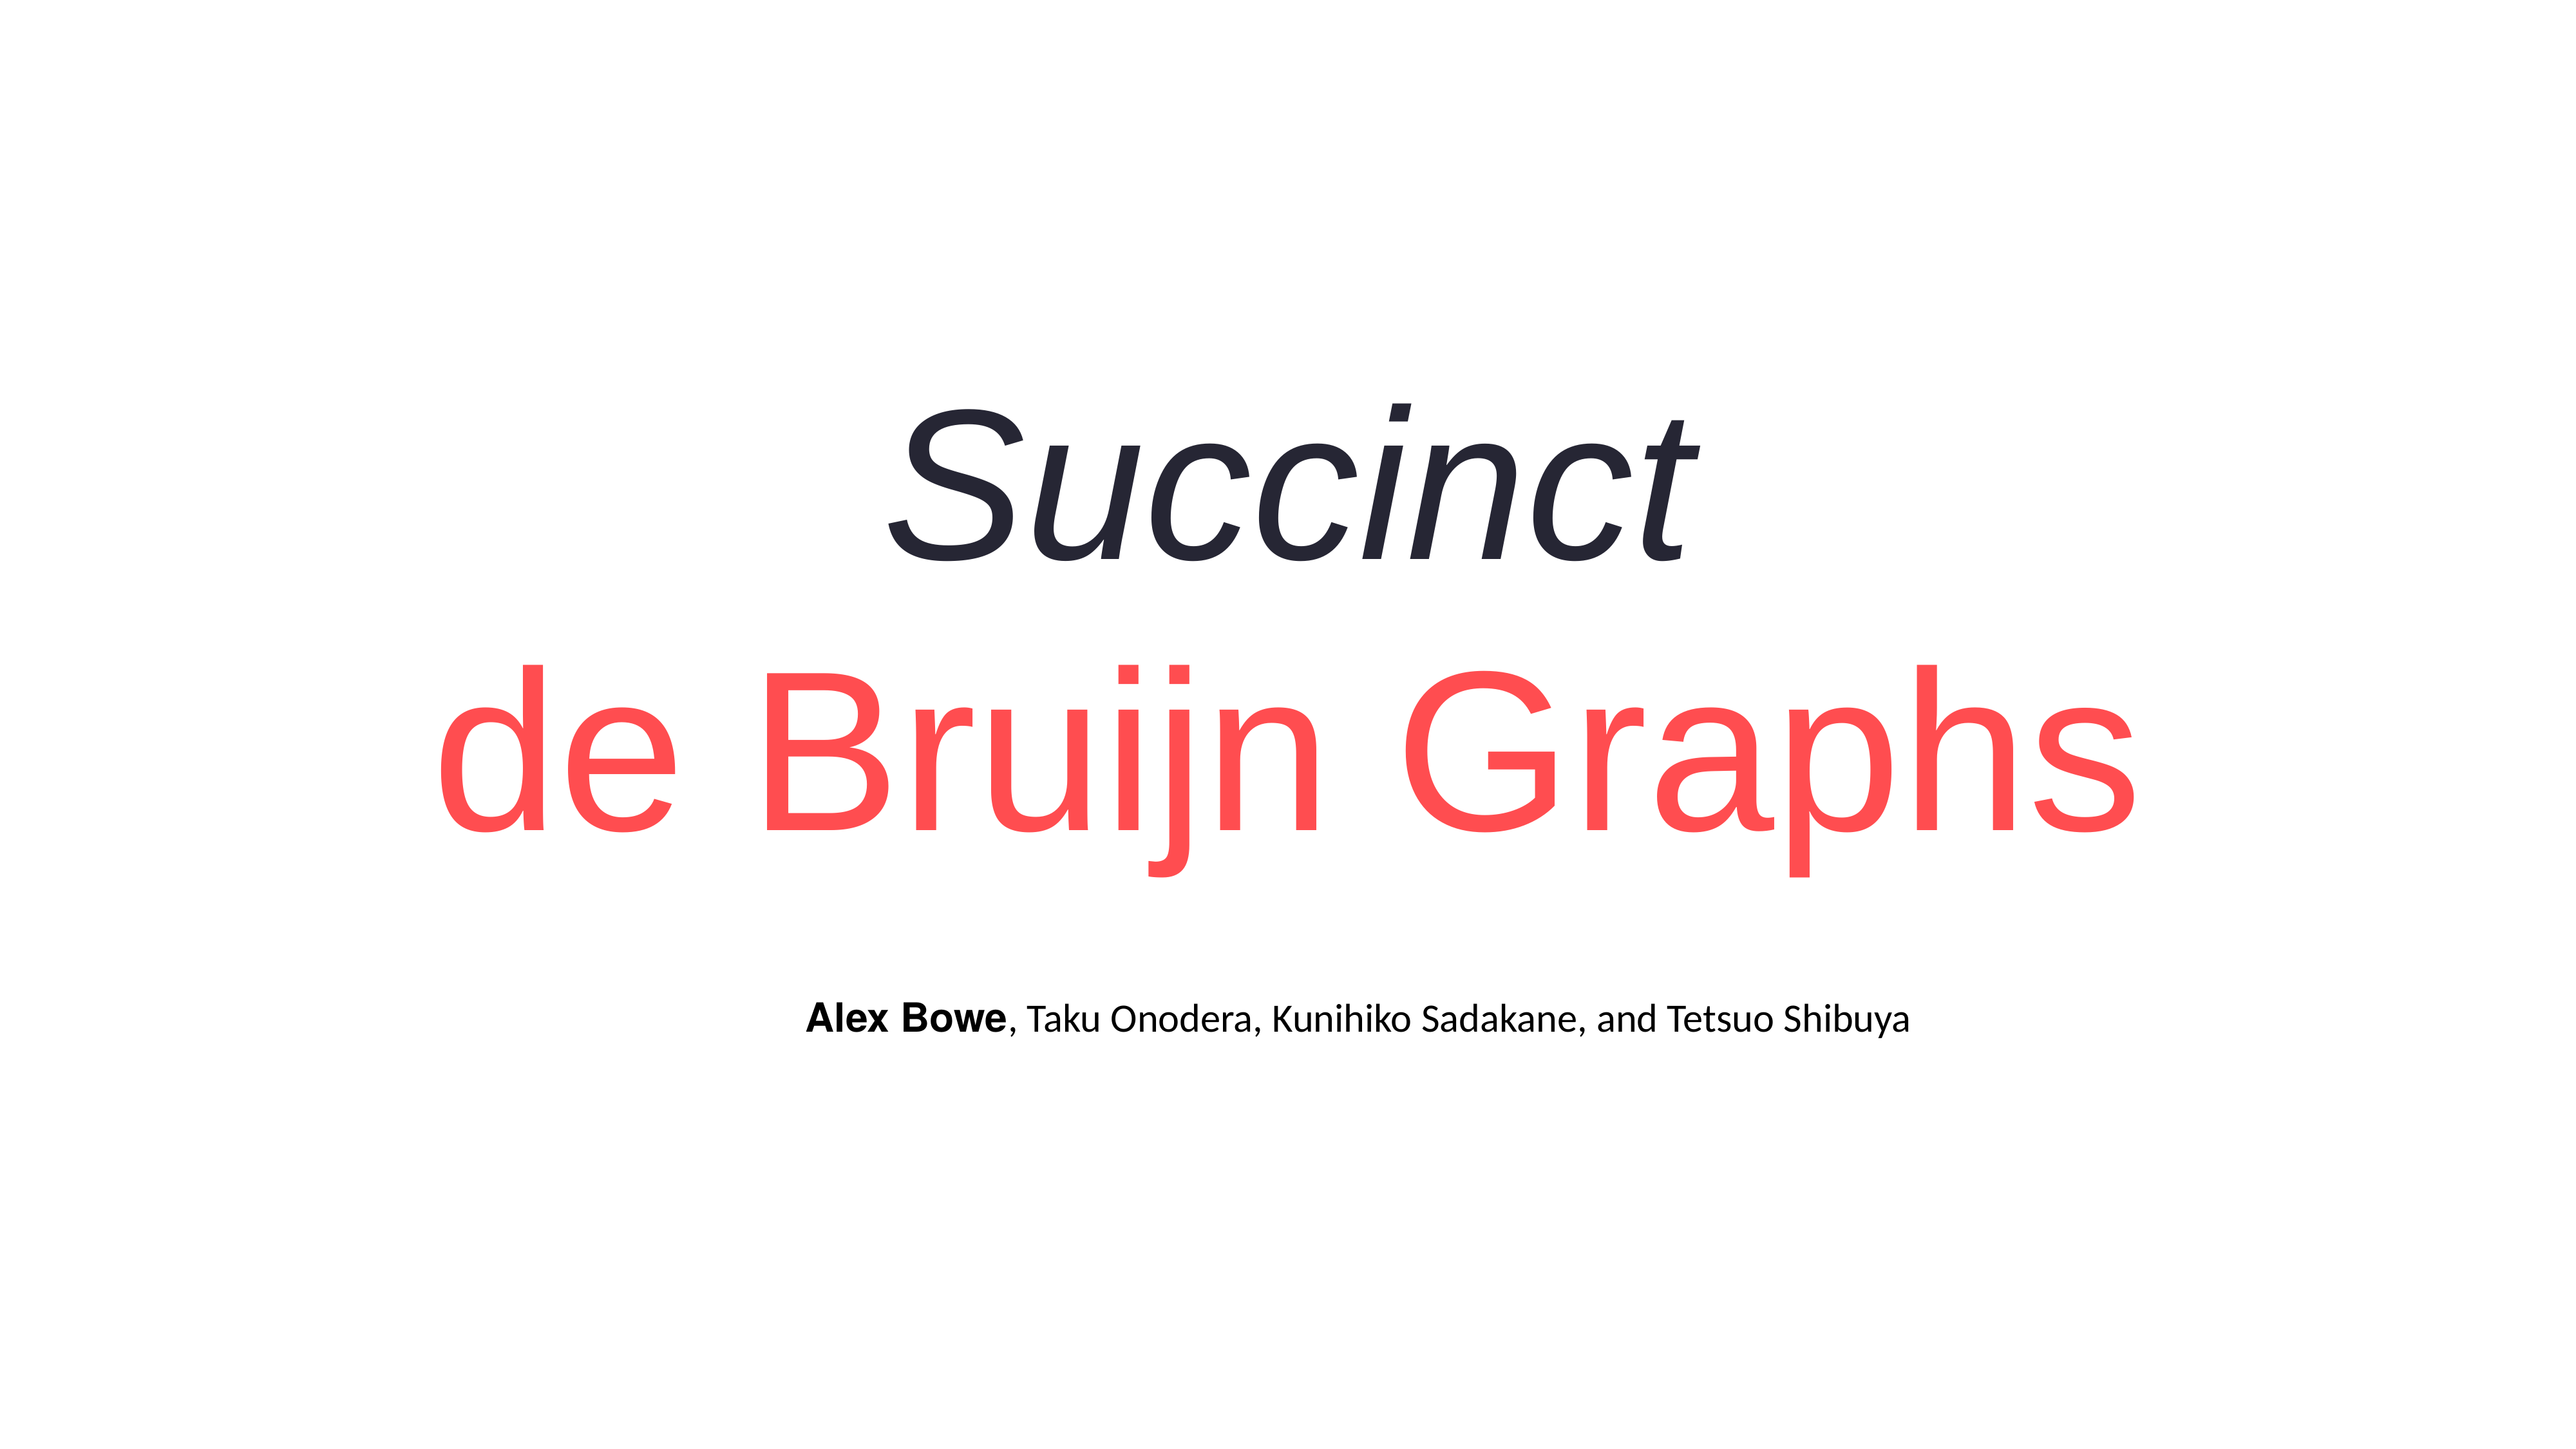

# Succinct
de Bruijn Graphs
Alex Bowe, Taku Onodera, Kunihiko Sadakane, and Tetsuo Shibuya